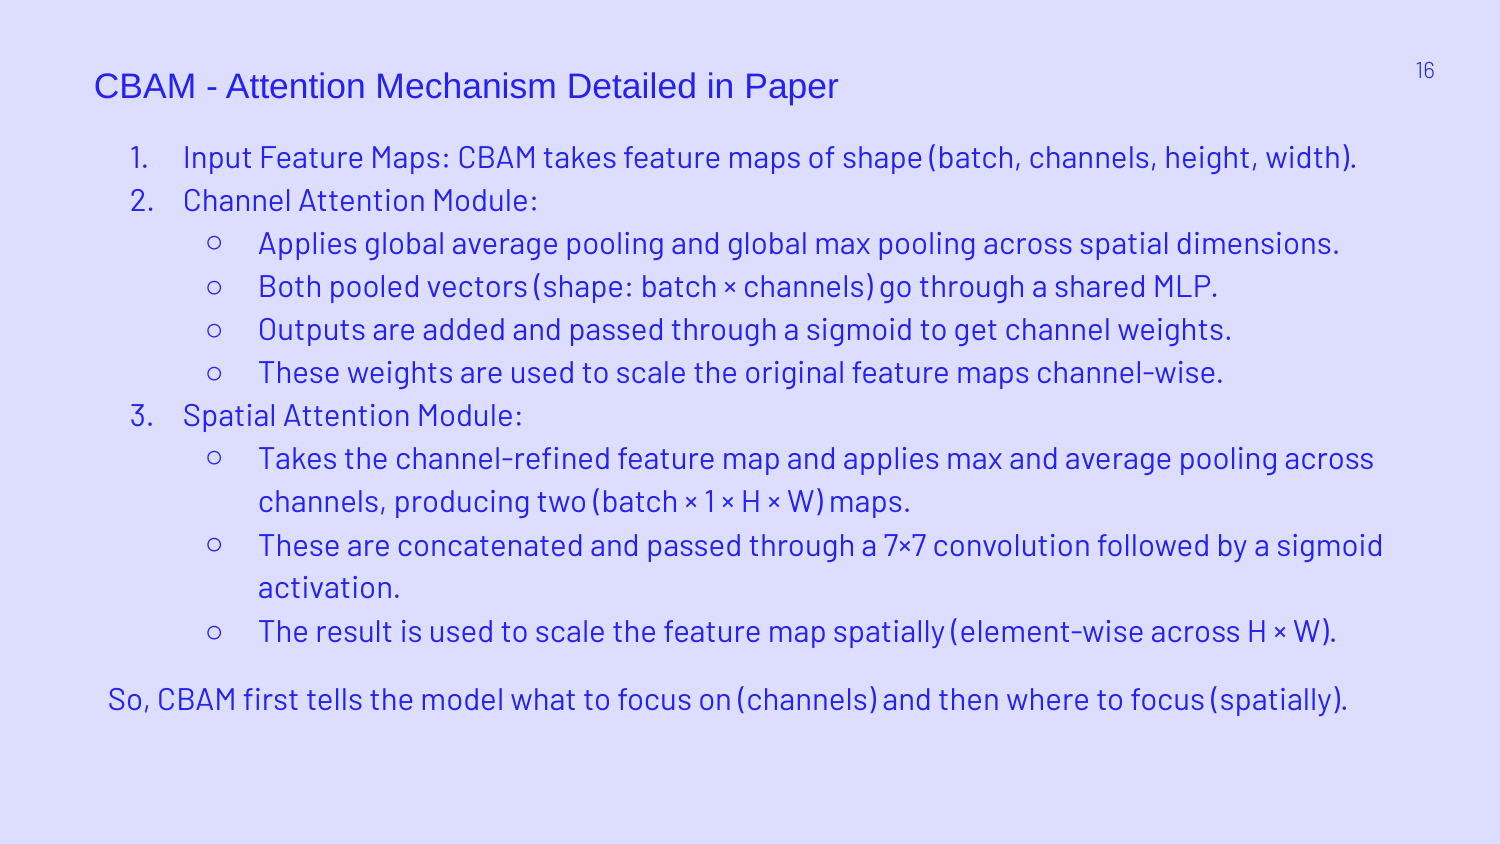

16
CBAM - Attention Mechanism Detailed in Paper
Input Feature Maps: CBAM takes feature maps of shape (batch, channels, height, width).
Channel Attention Module:
Applies global average pooling and global max pooling across spatial dimensions.
Both pooled vectors (shape: batch × channels) go through a shared MLP.
Outputs are added and passed through a sigmoid to get channel weights.
These weights are used to scale the original feature maps channel-wise.
Spatial Attention Module:
Takes the channel-refined feature map and applies max and average pooling across channels, producing two (batch × 1 × H × W) maps.
These are concatenated and passed through a 7×7 convolution followed by a sigmoid activation.
The result is used to scale the feature map spatially (element-wise across H × W).
So, CBAM first tells the model what to focus on (channels) and then where to focus (spatially).